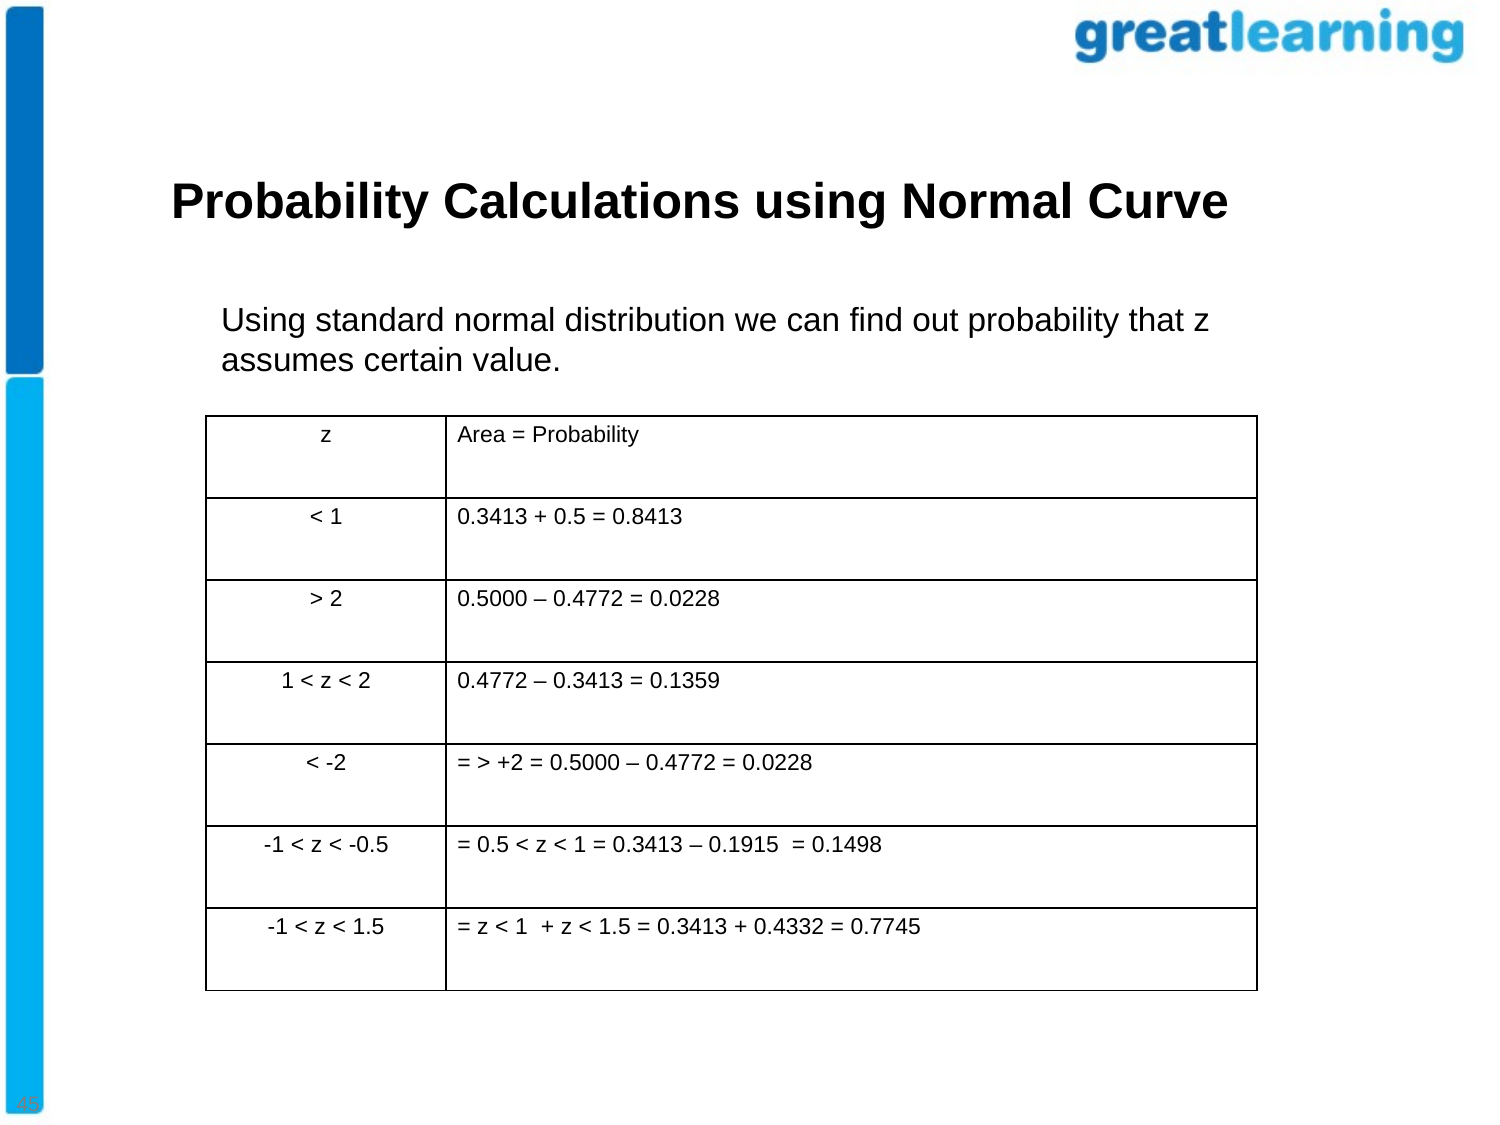

Probability Calculations using Normal Curve
Using standard normal distribution we can find out probability that z assumes certain value.
| z | Area = Probability |
| --- | --- |
| < 1 | 0.3413 + 0.5 = 0.8413 |
| > 2 | 0.5000 – 0.4772 = 0.0228 |
| 1 < z < 2 | 0.4772 – 0.3413 = 0.1359 |
| < -2 | = > +2 = 0.5000 – 0.4772 = 0.0228 |
| -1 < z < -0.5 | = 0.5 < z < 1 = 0.3413 – 0.1915 = 0.1498 |
| -1 < z < 1.5 | = z < 1 + z < 1.5 = 0.3413 + 0.4332 = 0.7745 |